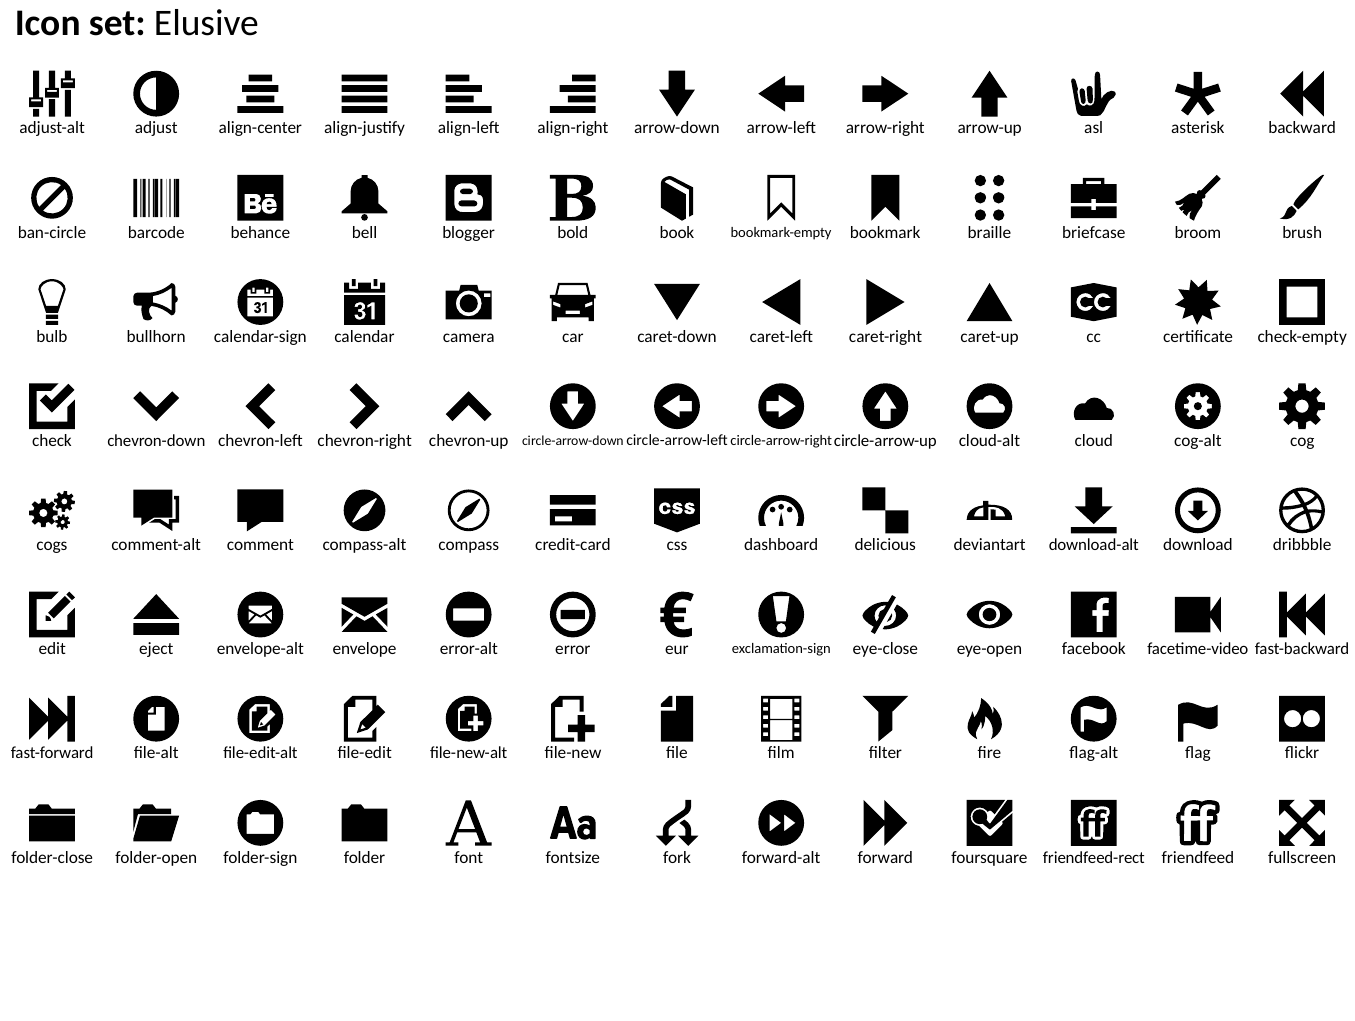

Icon set: Elusive

adjust-alt
adjust
align-center
align-justify
align-left
align-right
arrow-down
arrow-left
arrow-right
arrow-up
asl
asterisk
backward

ban-circle
barcode
behance
bell
blogger
bold
book
bookmark-empty
bookmark
braille
briefcase
broom
brush

bulb
bullhorn
calendar-sign
calendar
camera
car
caret-down
caret-left
caret-right
caret-up
cc
certificate
check-empty

check
chevron-down
chevron-left
chevron-right
chevron-up
circle-arrow-down
circle-arrow-left
circle-arrow-right
circle-arrow-up
cloud-alt
cloud
cog-alt
cog

cogs
comment-alt
comment
compass-alt
compass
credit-card
css
dashboard
delicious
deviantart
download-alt
download
dribbble

edit
eject
envelope-alt
envelope
error-alt
error
eur
exclamation-sign
eye-close
eye-open
facebook
facetime-video
fast-backward

fast-forward
file-alt
file-edit-alt
file-edit
file-new-alt
file-new
file
film
filter
fire
flag-alt
flag
flickr

folder-close
folder-open
folder-sign
folder
font
fontsize
fork
forward-alt
forward
foursquare
friendfeed-rect
friendfeed
fullscreen